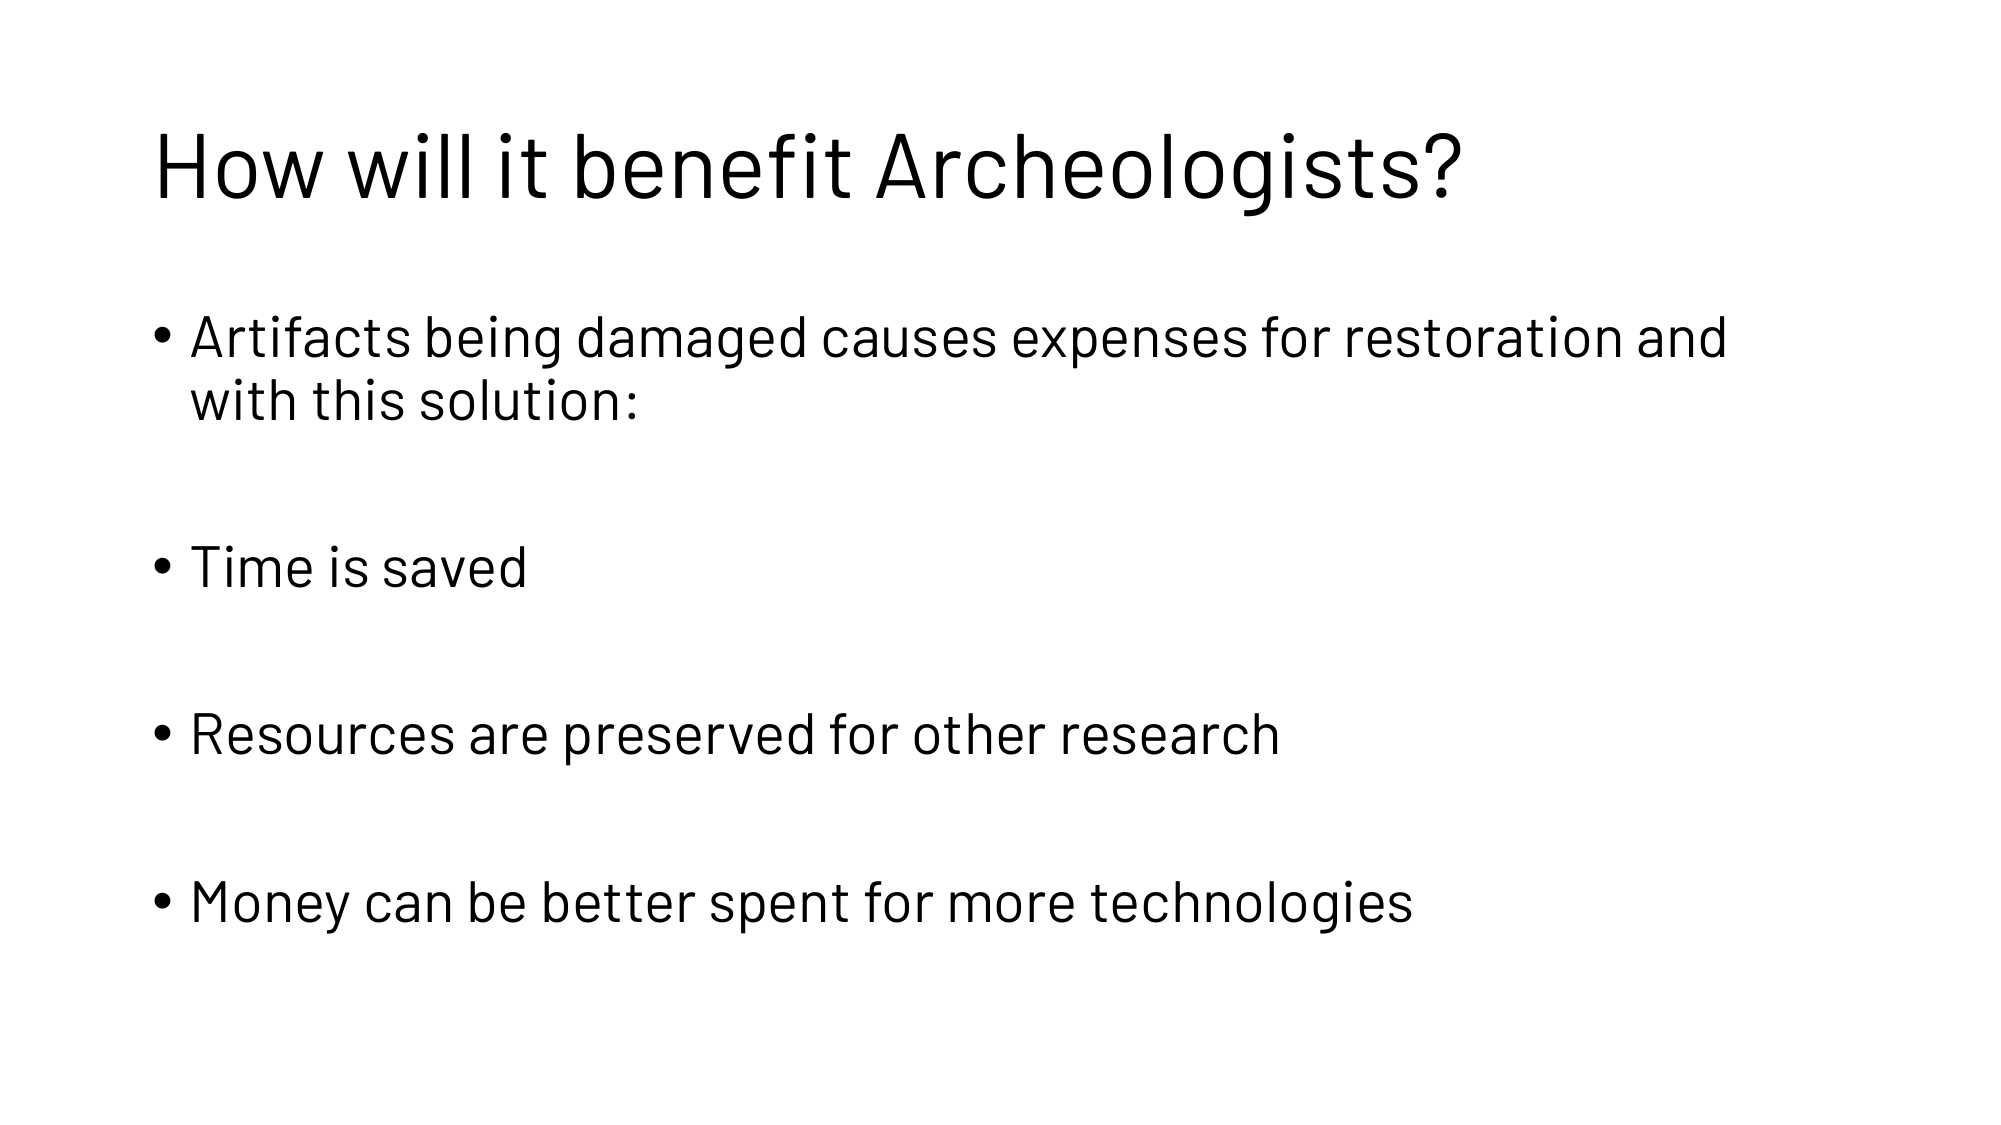

# How will it benefit Archeologists?
Artifacts being damaged causes expenses for restoration and with this solution:

Time is saved

Resources are preserved for other research

Money can be better spent for more technologies